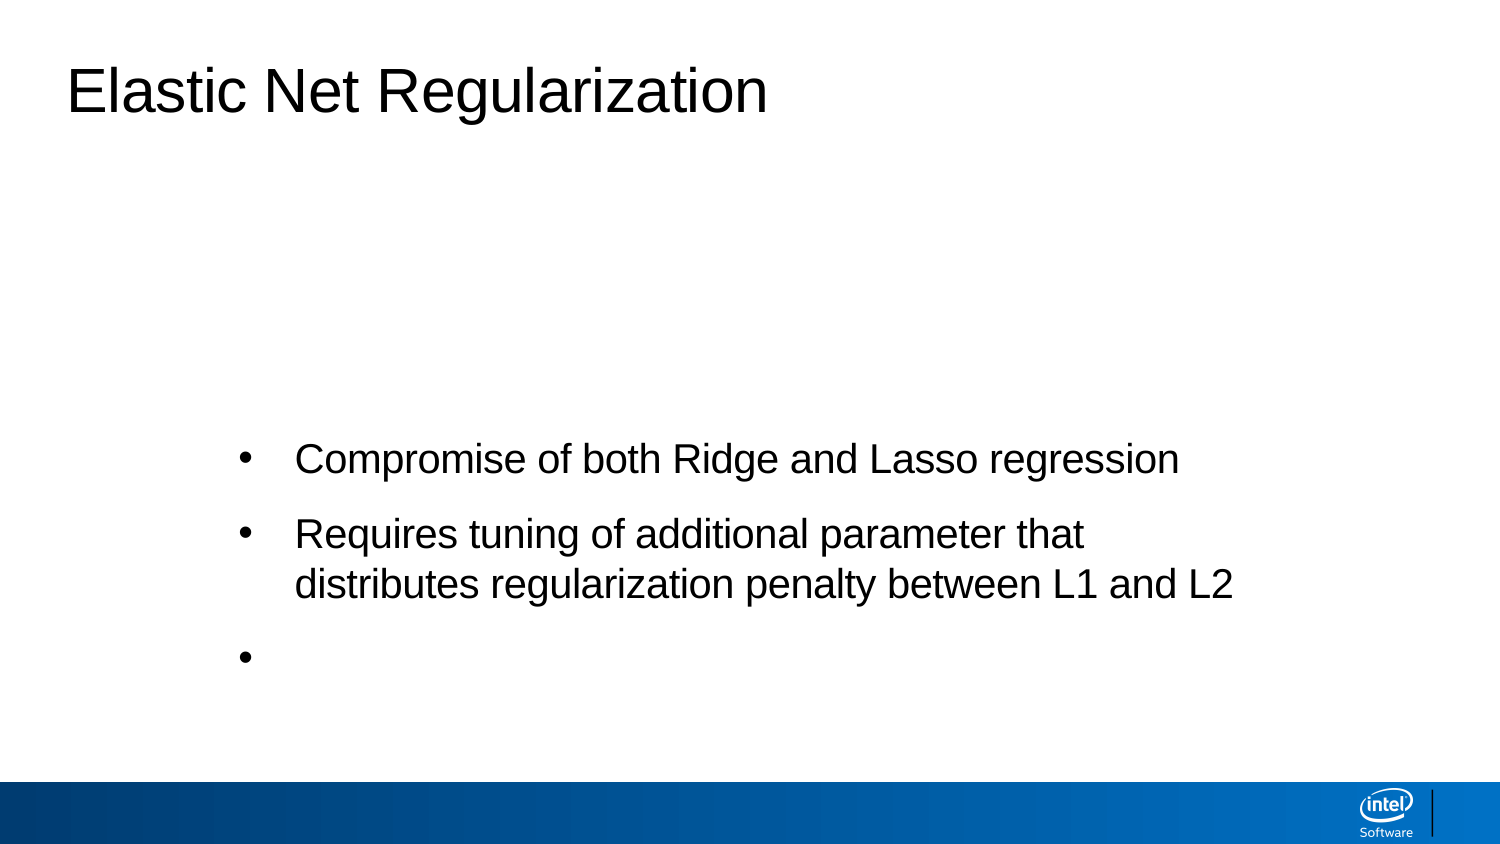

Elastic Net Regularization

Compromise of both Ridge and Lasso regression
Requires tuning of additional parameter that distributes regularization penalty between L1 and L2